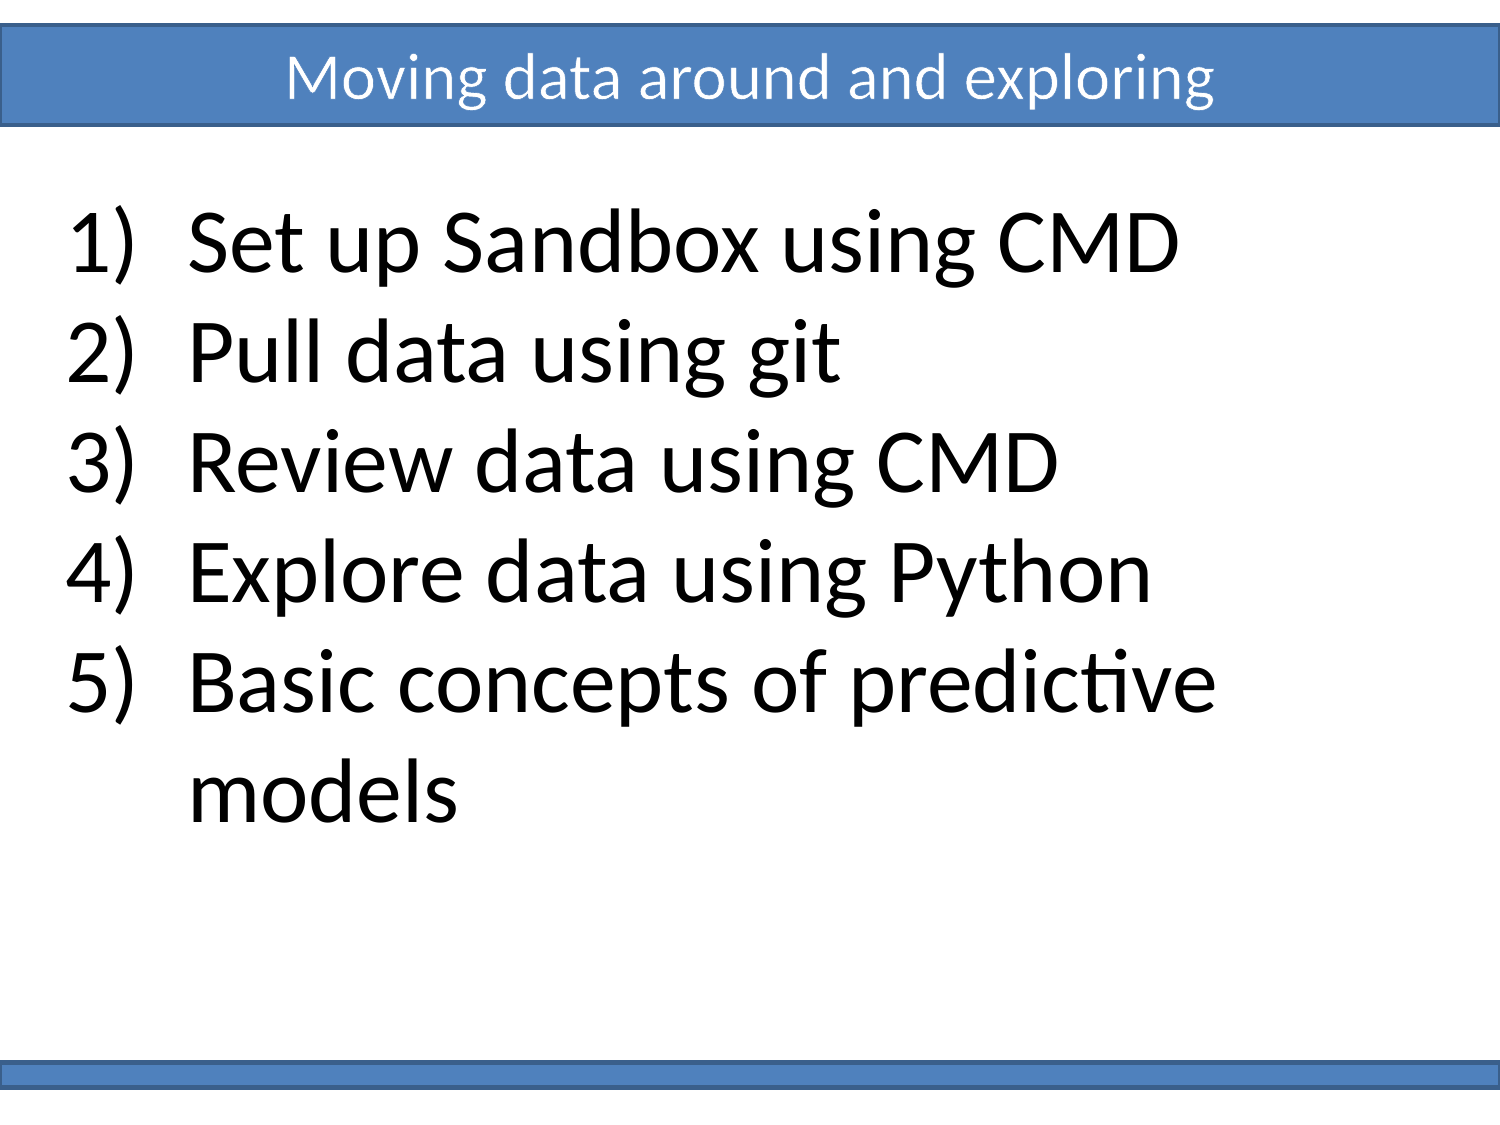

Moving data around and exploring

Set up Sandbox using CMD
Pull data using git
Review data using CMD
Explore data using Python
Basic concepts of predictive models